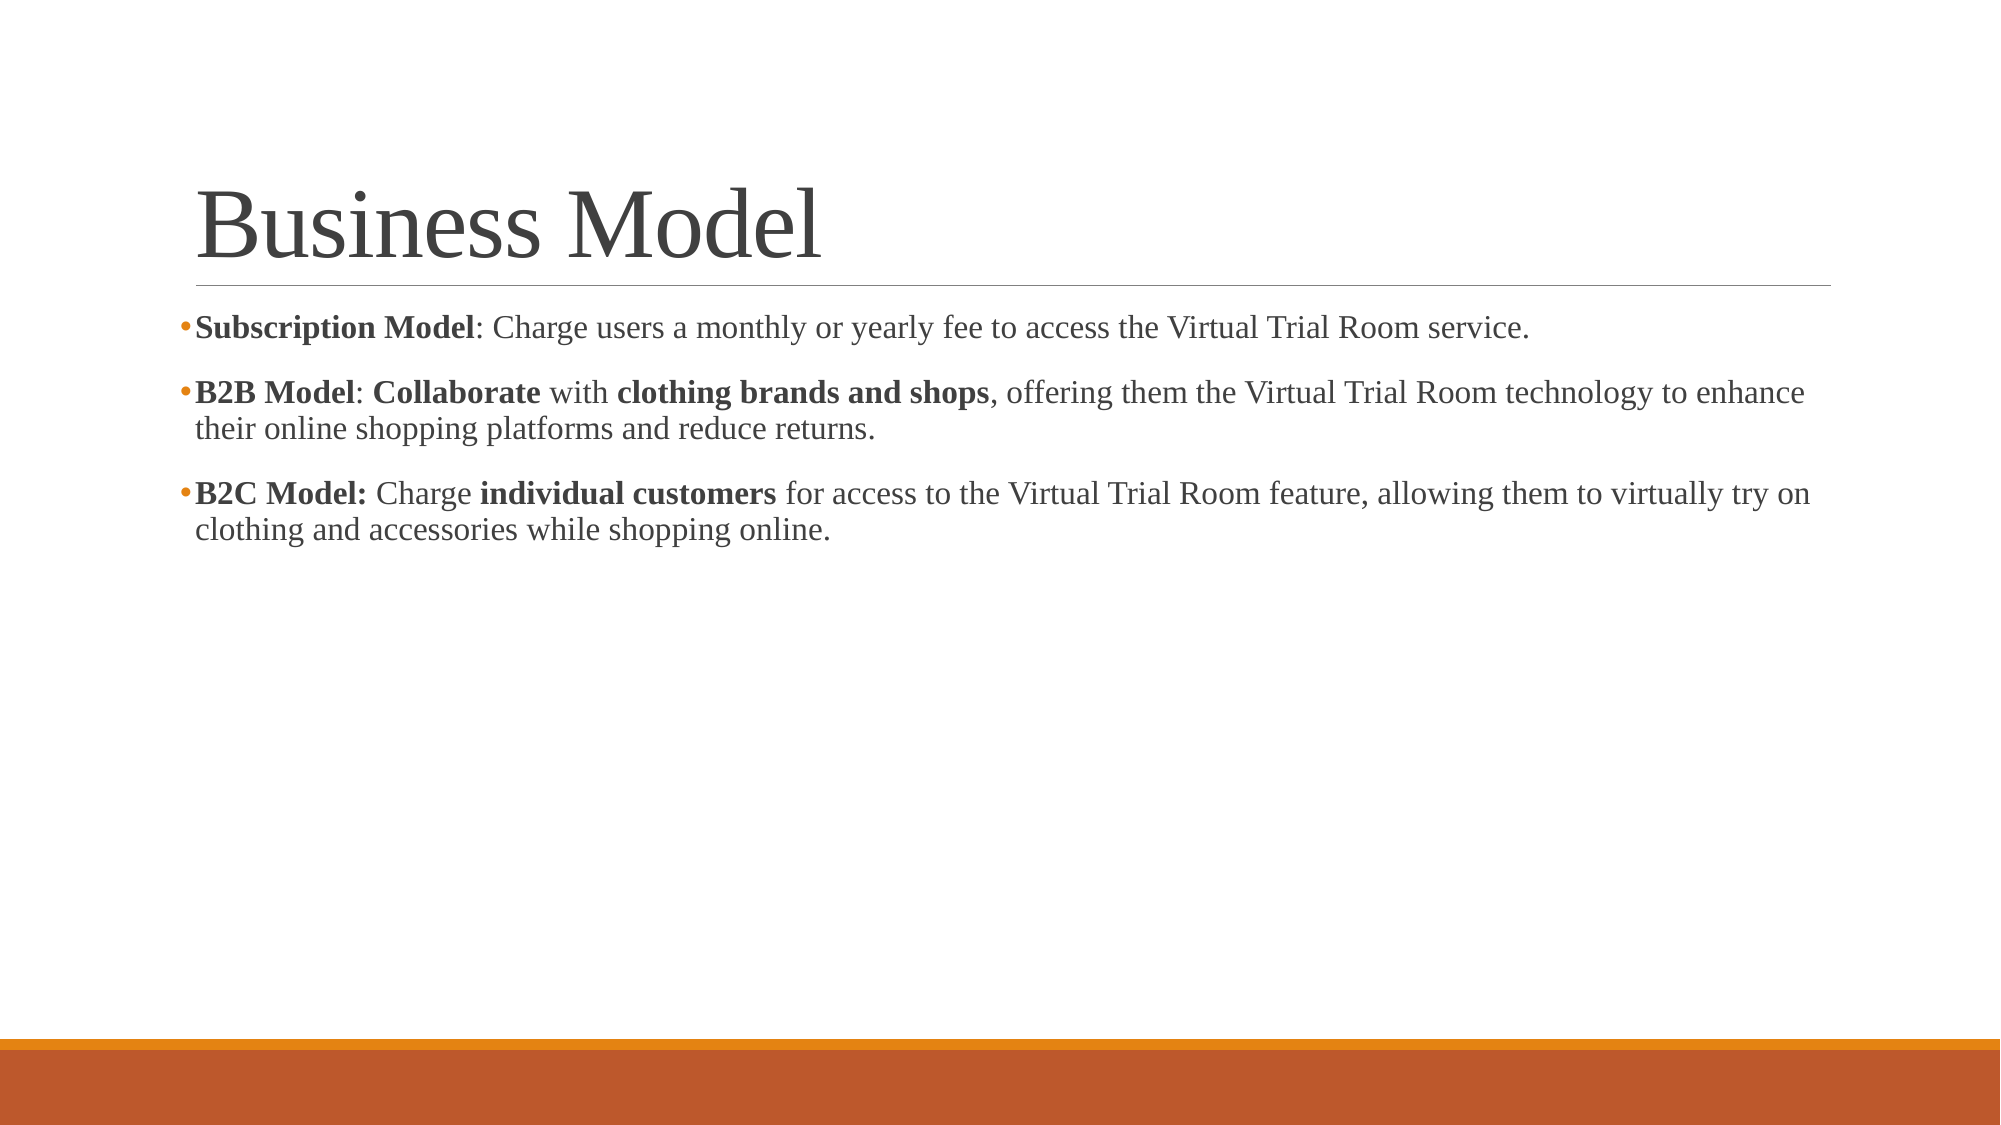

# Business Model
Subscription Model: Charge users a monthly or yearly fee to access the Virtual Trial Room service.
B2B Model: Collaborate with clothing brands and shops, offering them the Virtual Trial Room technology to enhance their online shopping platforms and reduce returns.
B2C Model: Charge individual customers for access to the Virtual Trial Room feature, allowing them to virtually try on clothing and accessories while shopping online.